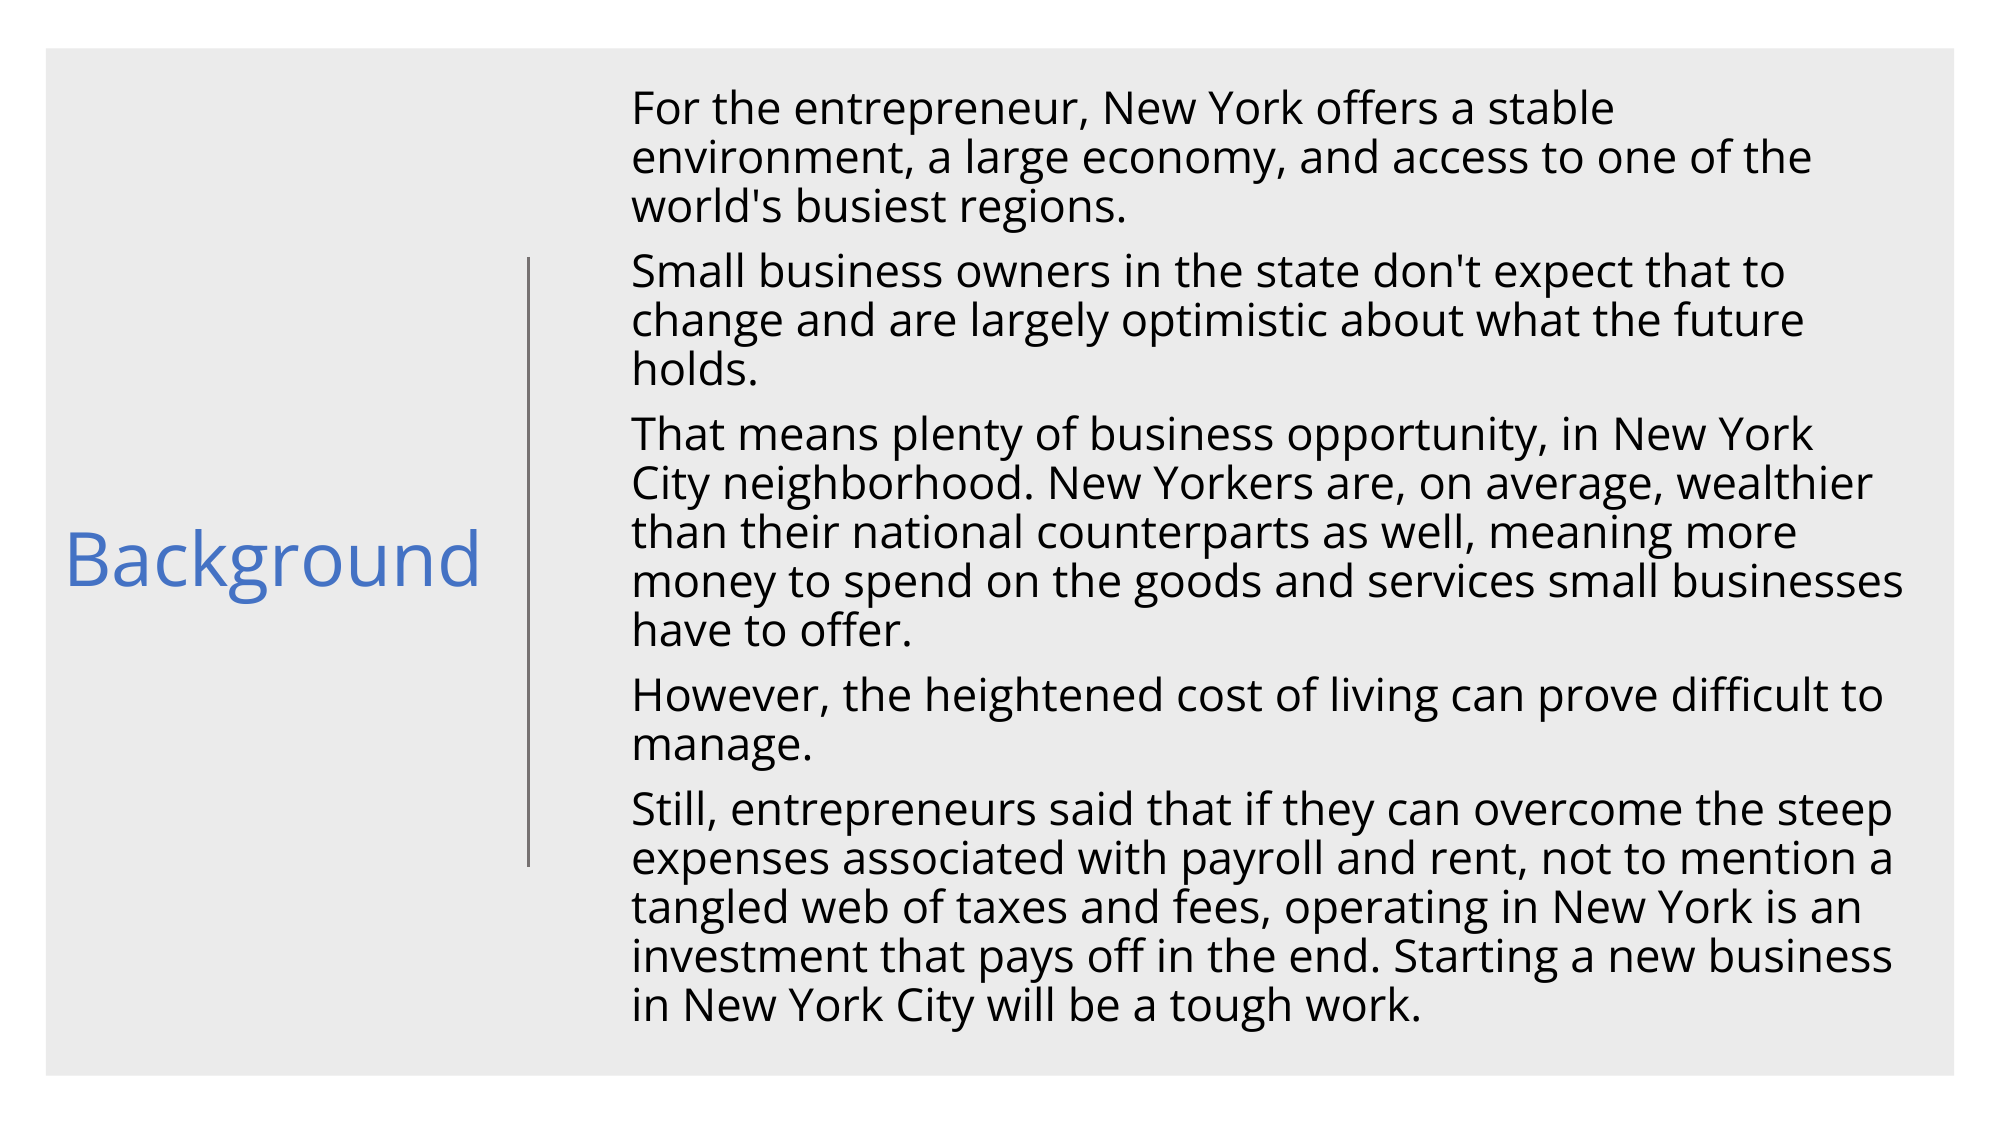

For the entrepreneur, New York offers a stable environment, a large economy, and access to one of the world's busiest regions.
Small business owners in the state don't expect that to change and are largely optimistic about what the future holds.
That means plenty of business opportunity, in New York City neighborhood. New Yorkers are, on average, wealthier than their national counterparts as well, meaning more money to spend on the goods and services small businesses have to offer.
However, the heightened cost of living can prove difficult to manage.
Still, entrepreneurs said that if they can overcome the steep expenses associated with payroll and rent, not to mention a tangled web of taxes and fees, operating in New York is an investment that pays off in the end. Starting a new business in New York City will be a tough work.
# Background